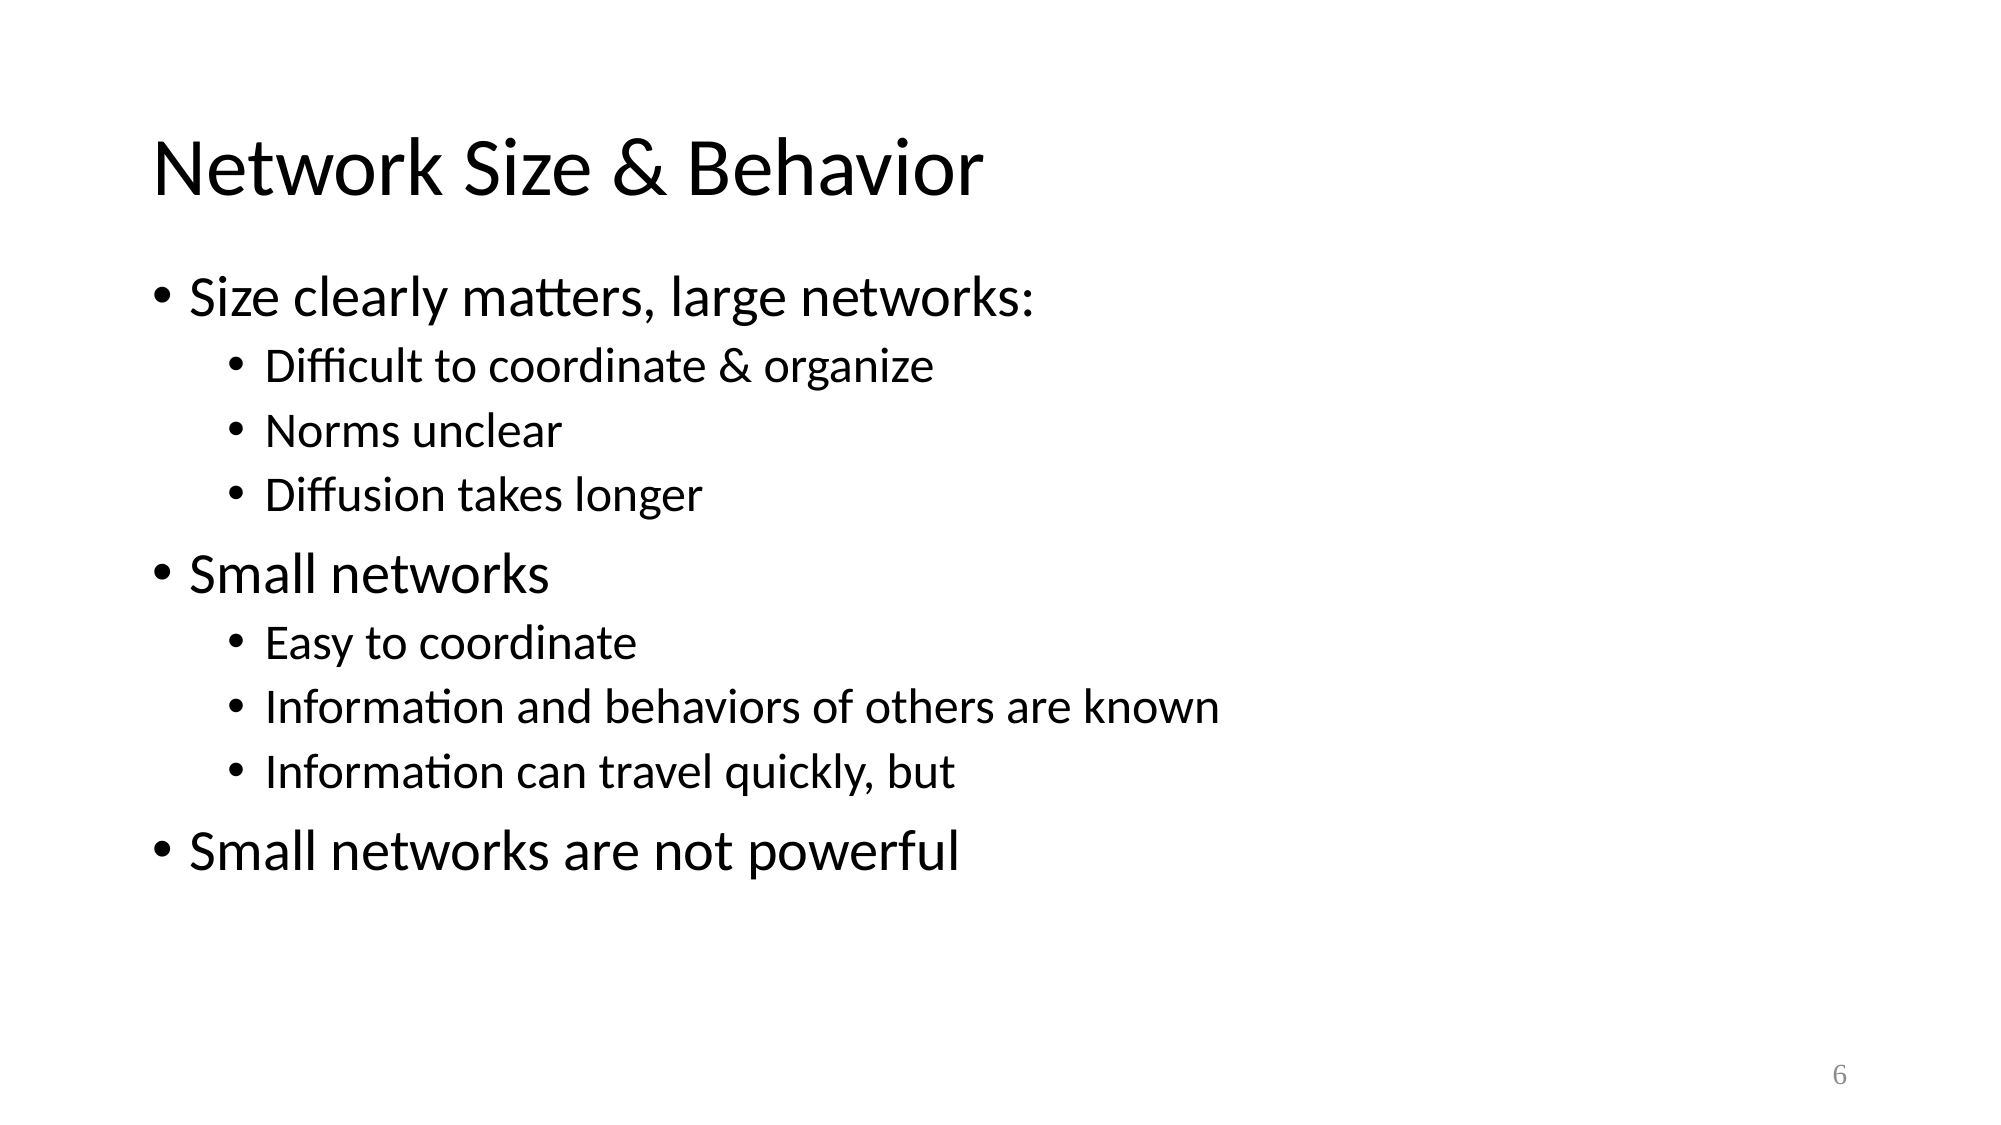

# Network Size & Behavior
Size clearly matters, large networks:
Difficult to coordinate & organize
Norms unclear
Diffusion takes longer
Small networks
Easy to coordinate
Information and behaviors of others are known
Information can travel quickly, but
Small networks are not powerful
6